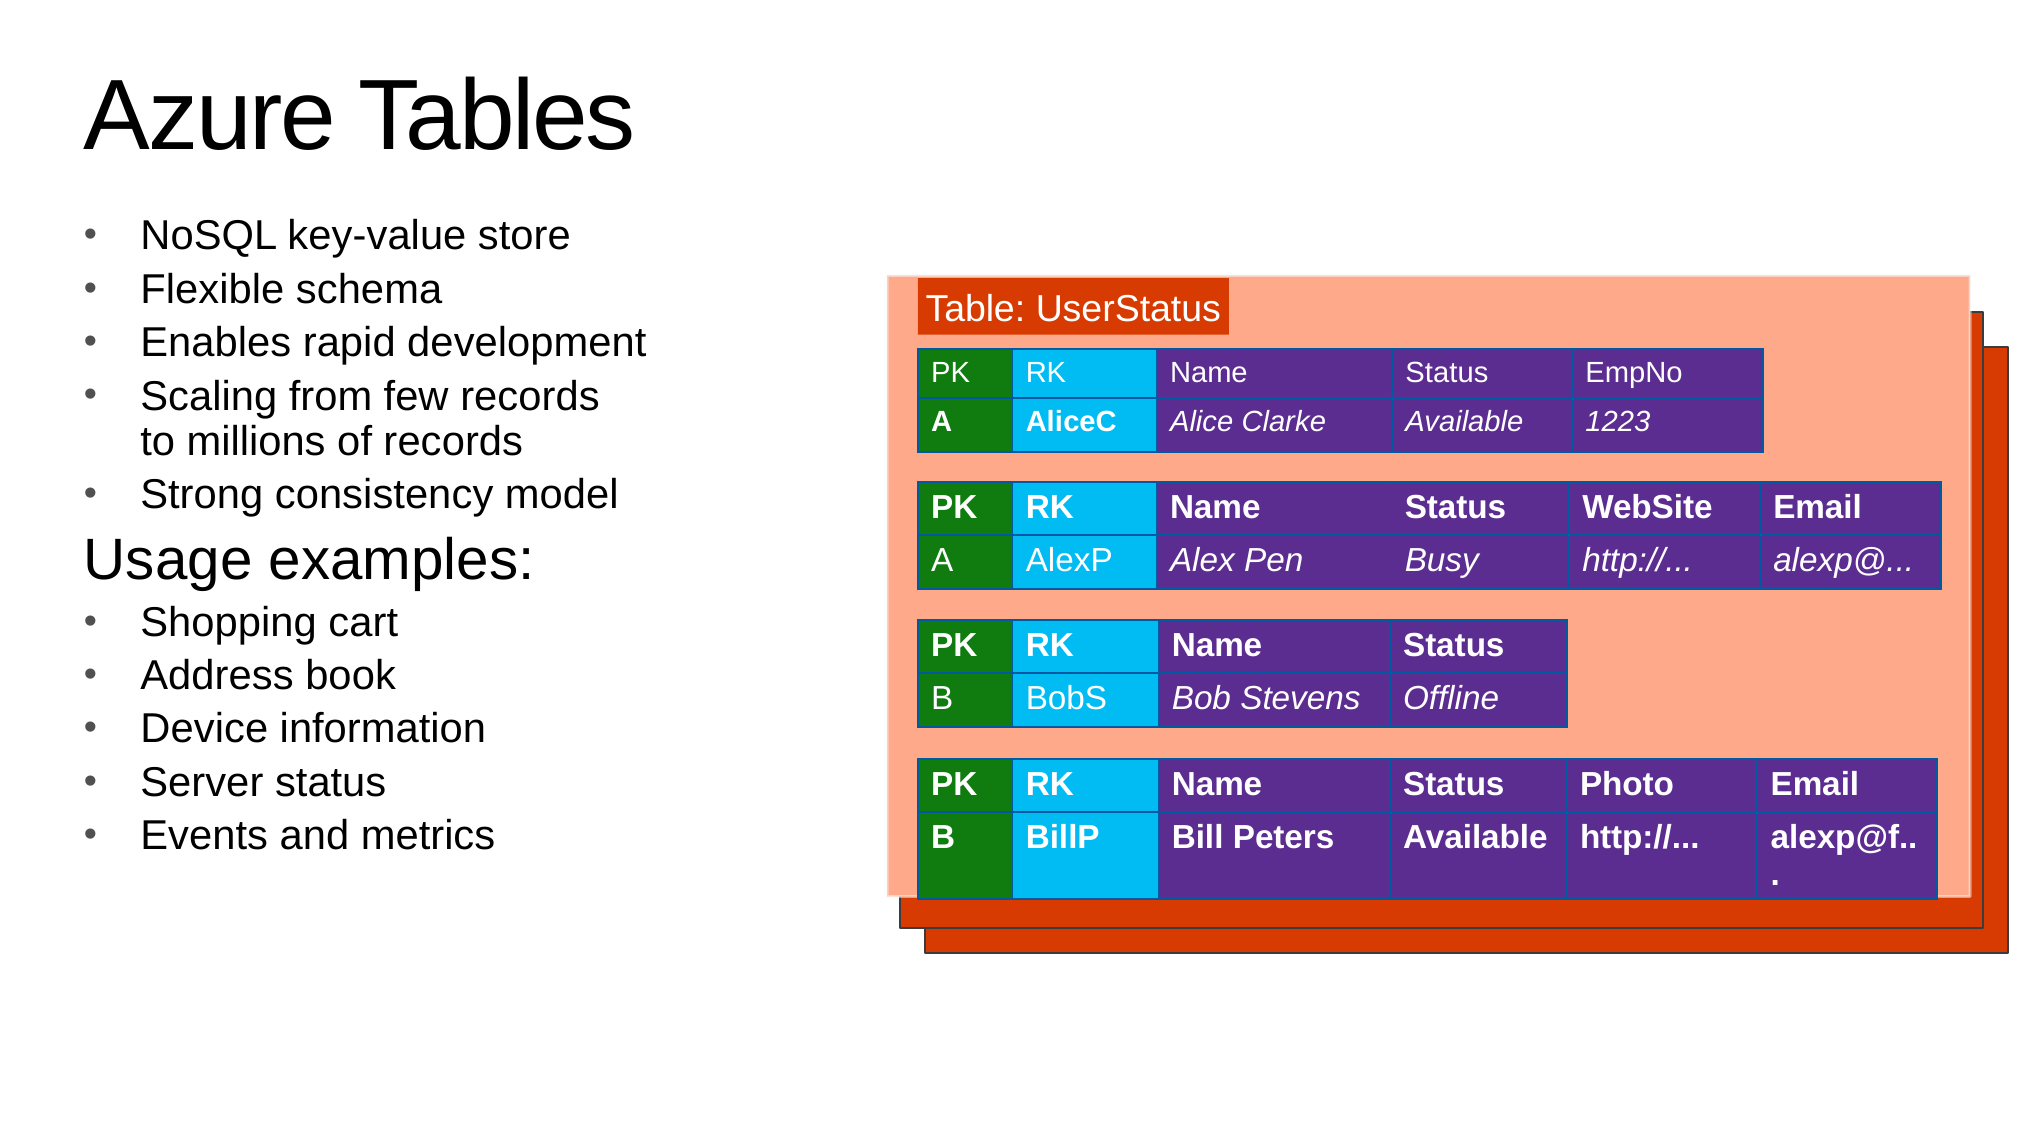

# Azure Tables
NoSQL key-value store
Flexible schema
Enables rapid development
Scaling from few records
to millions of records
Strong consistency model
Usage examples:
Shopping cart
Address book
Device information
Server status
Events and metrics

Table: UserStatus

| PK | RK | Name | Status | EmpNo |
| --- | --- | --- | --- | --- |
| A | AliceC | Alice Clarke | Available | 1223 |
| PK | RK | Name | Status | WebSite | Email |
| --- | --- | --- | --- | --- | --- |
| A | AlexP | Alex Pen | Busy | http://... | alexp@... |
| PK | RK | Name | Status |
| --- | --- | --- | --- |
| B | BobS | Bob Stevens | Offline |
| PK | RK | Name | Status | Photo | Email |
| --- | --- | --- | --- | --- | --- |
| B | BillP | Bill Peters | Available | http://... | alexp@f... |